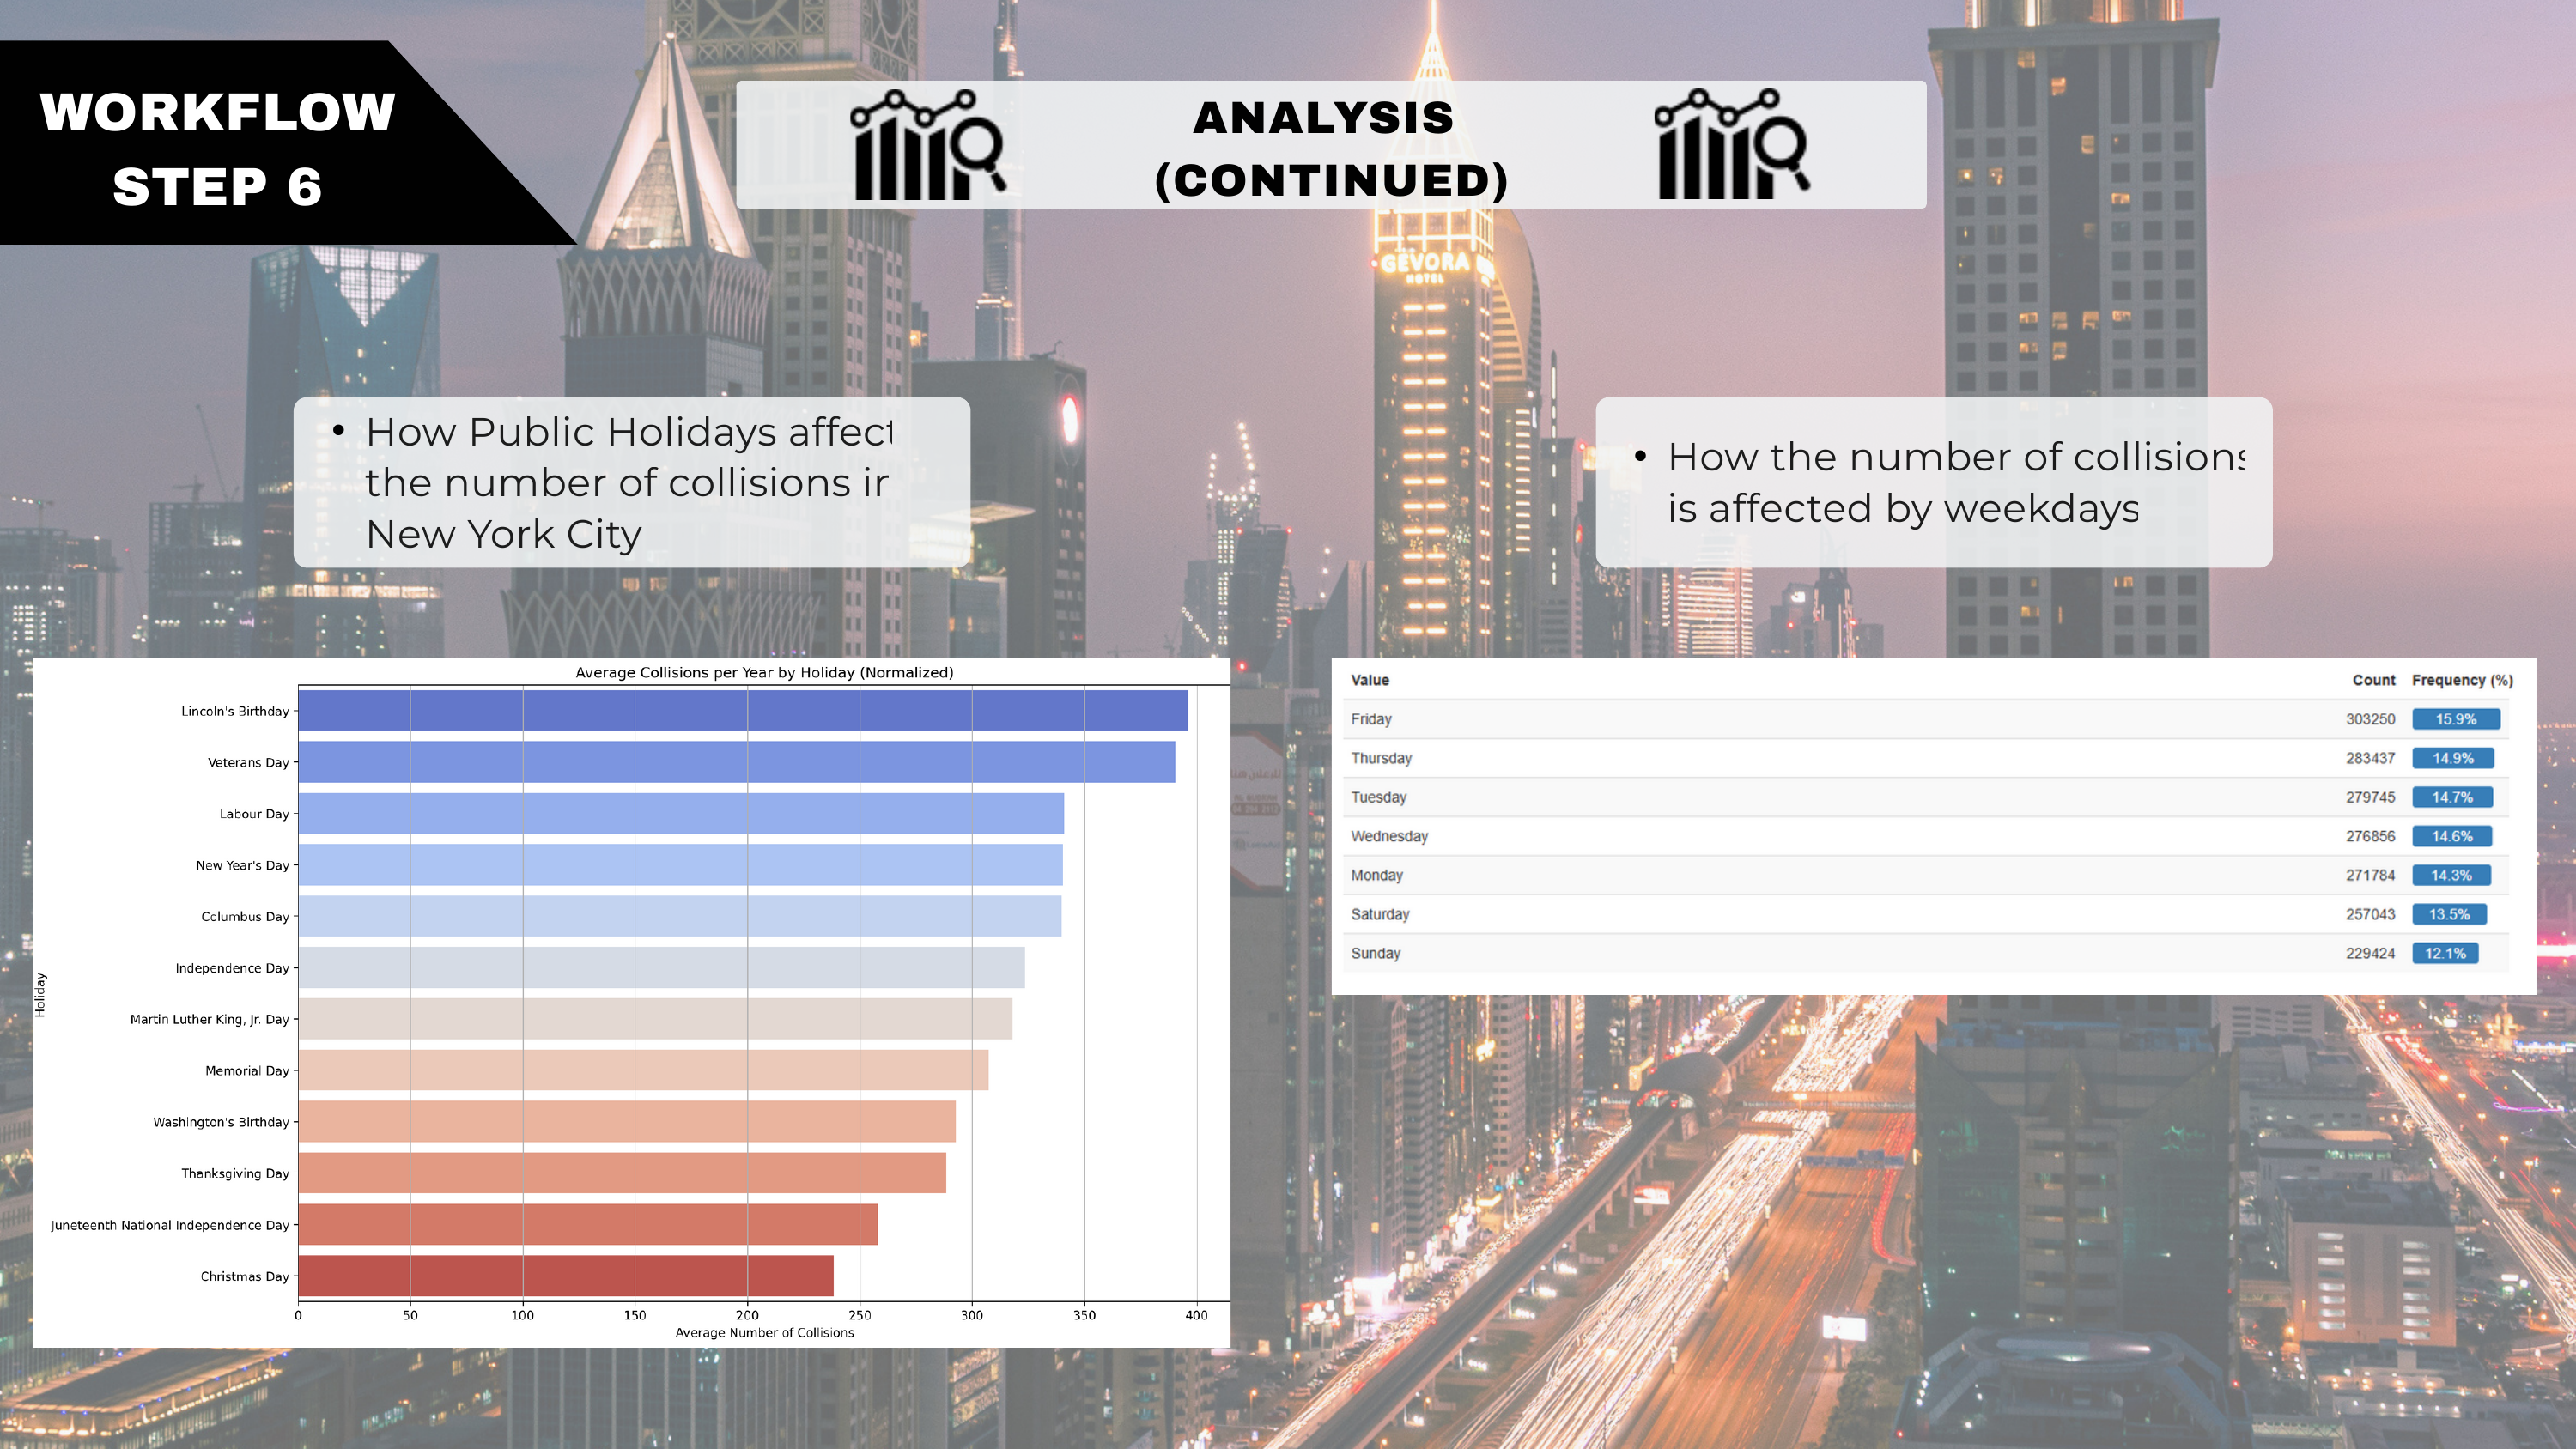

WORKFLOWSTEP 6

ANALYSIS
(CONTINUED)

How Public Holidays affect the number of collisions in New York City.

How the number of collisions is affected by weekdays.